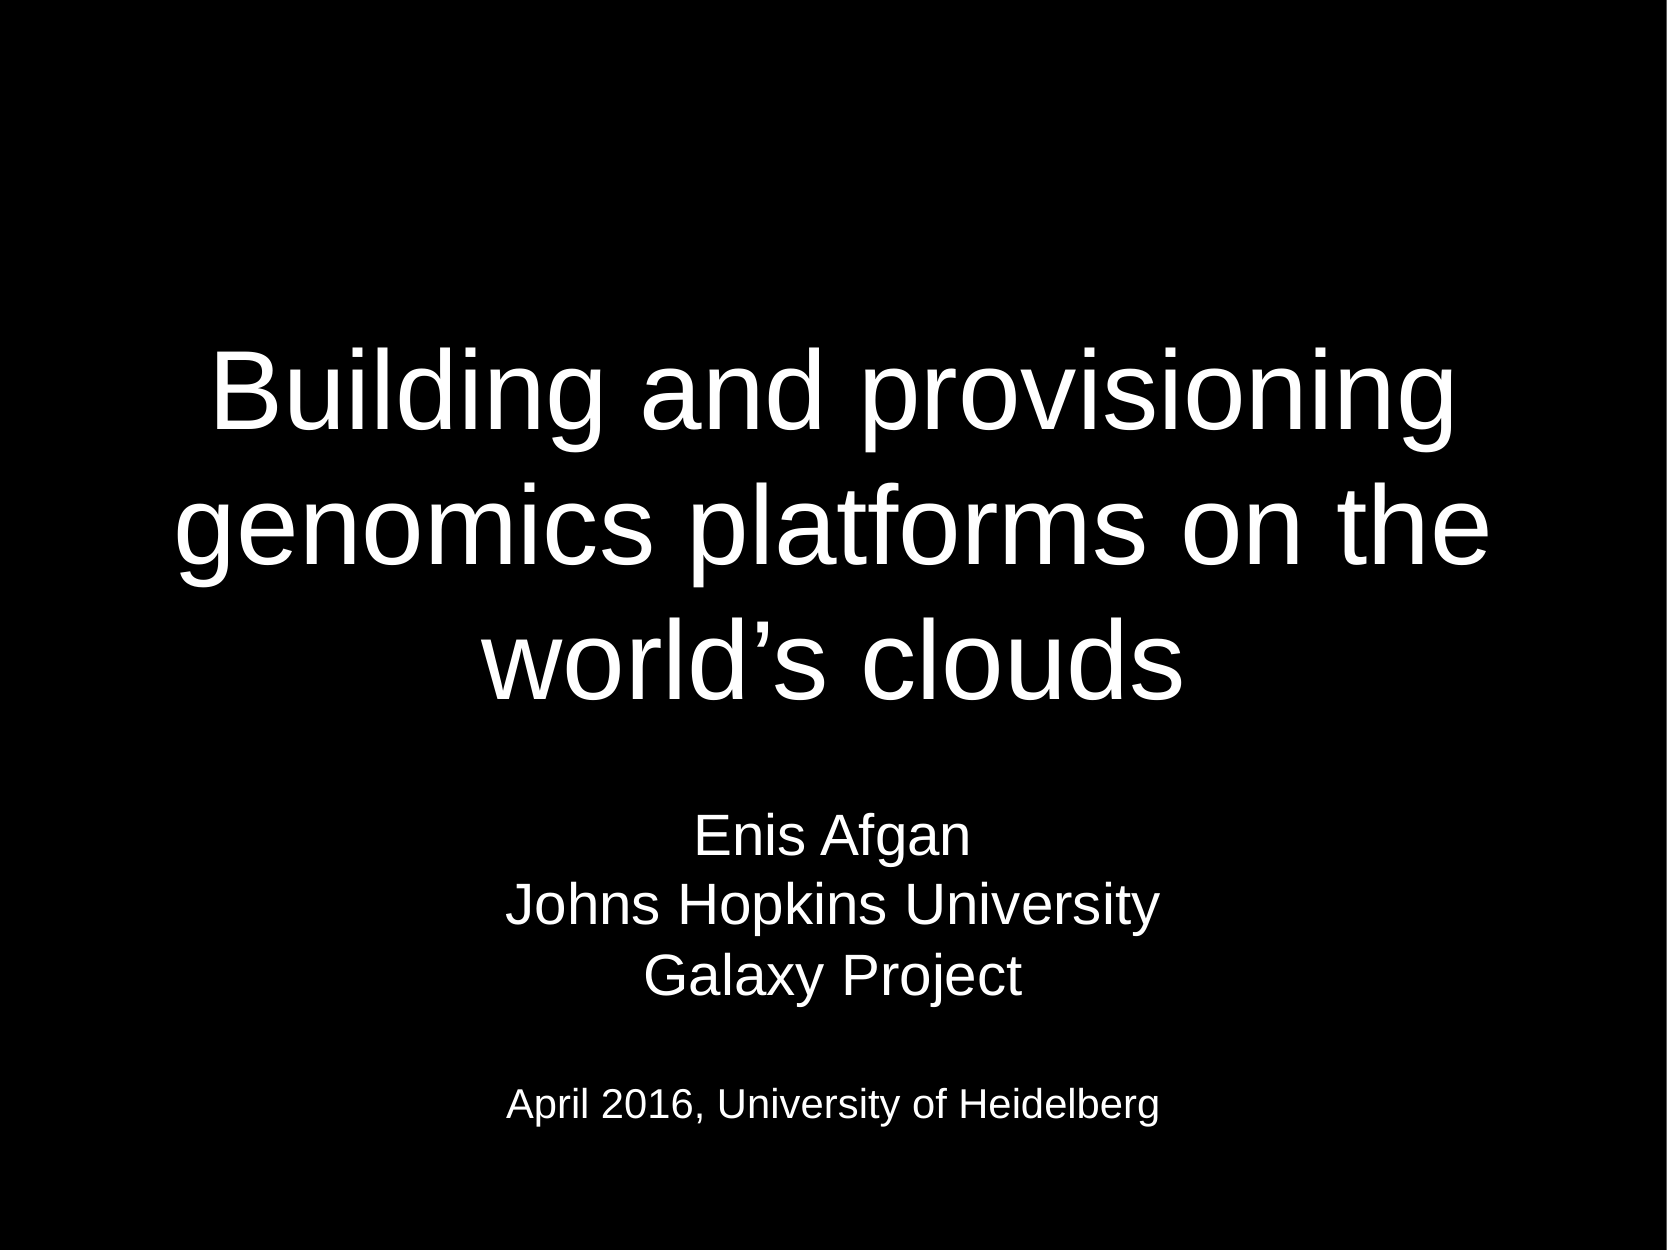

# Building and provisioning genomics platforms on the world’s clouds
Enis Afgan
Johns Hopkins University
Galaxy Project

April 2016, University of Heidelberg